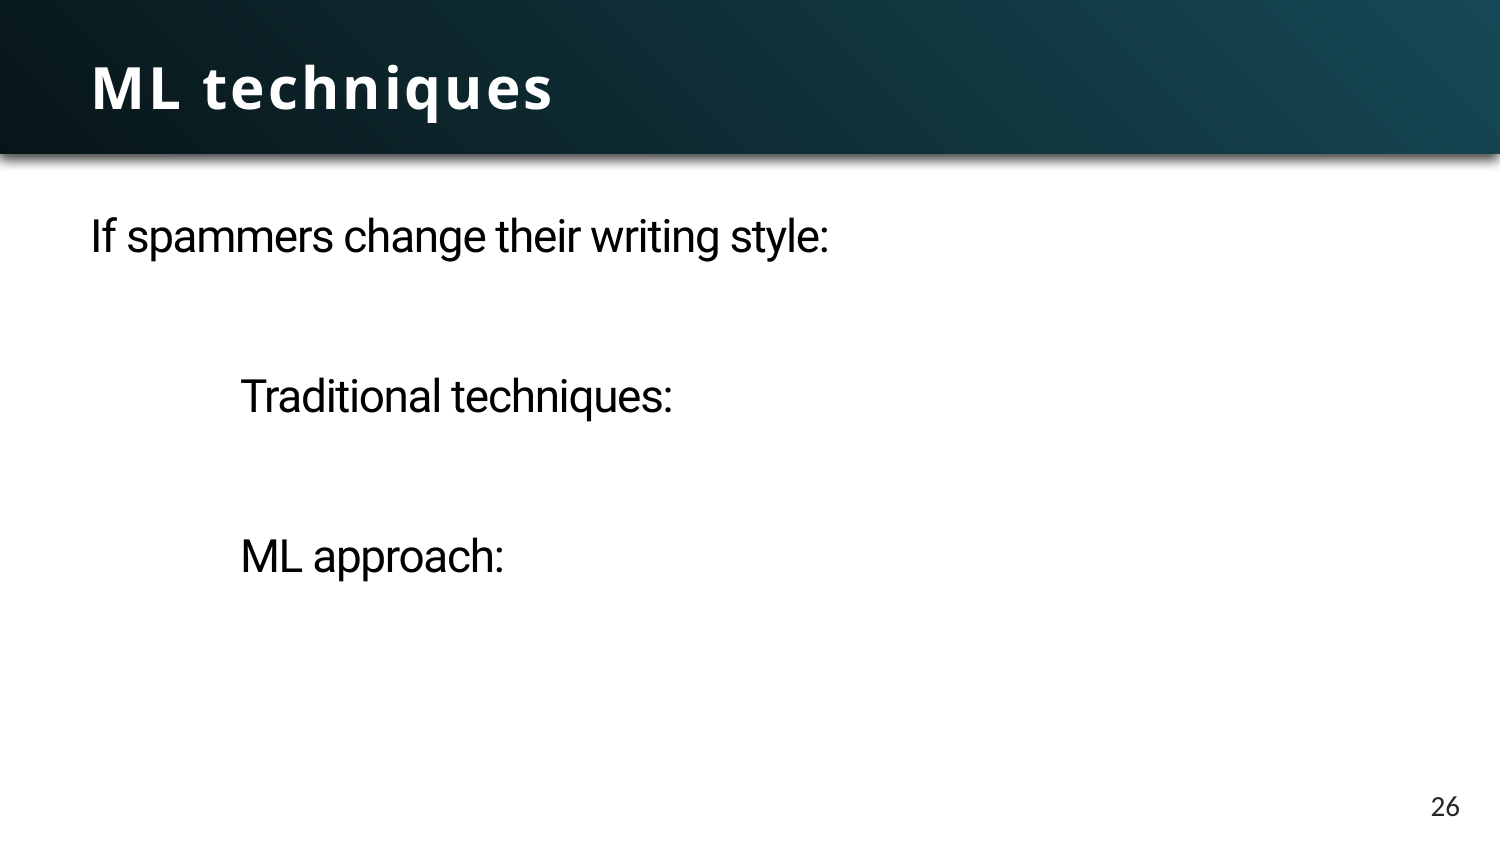

# ML techniques
If spammers change their writing style:

	Traditional techniques:

	ML approach:
26